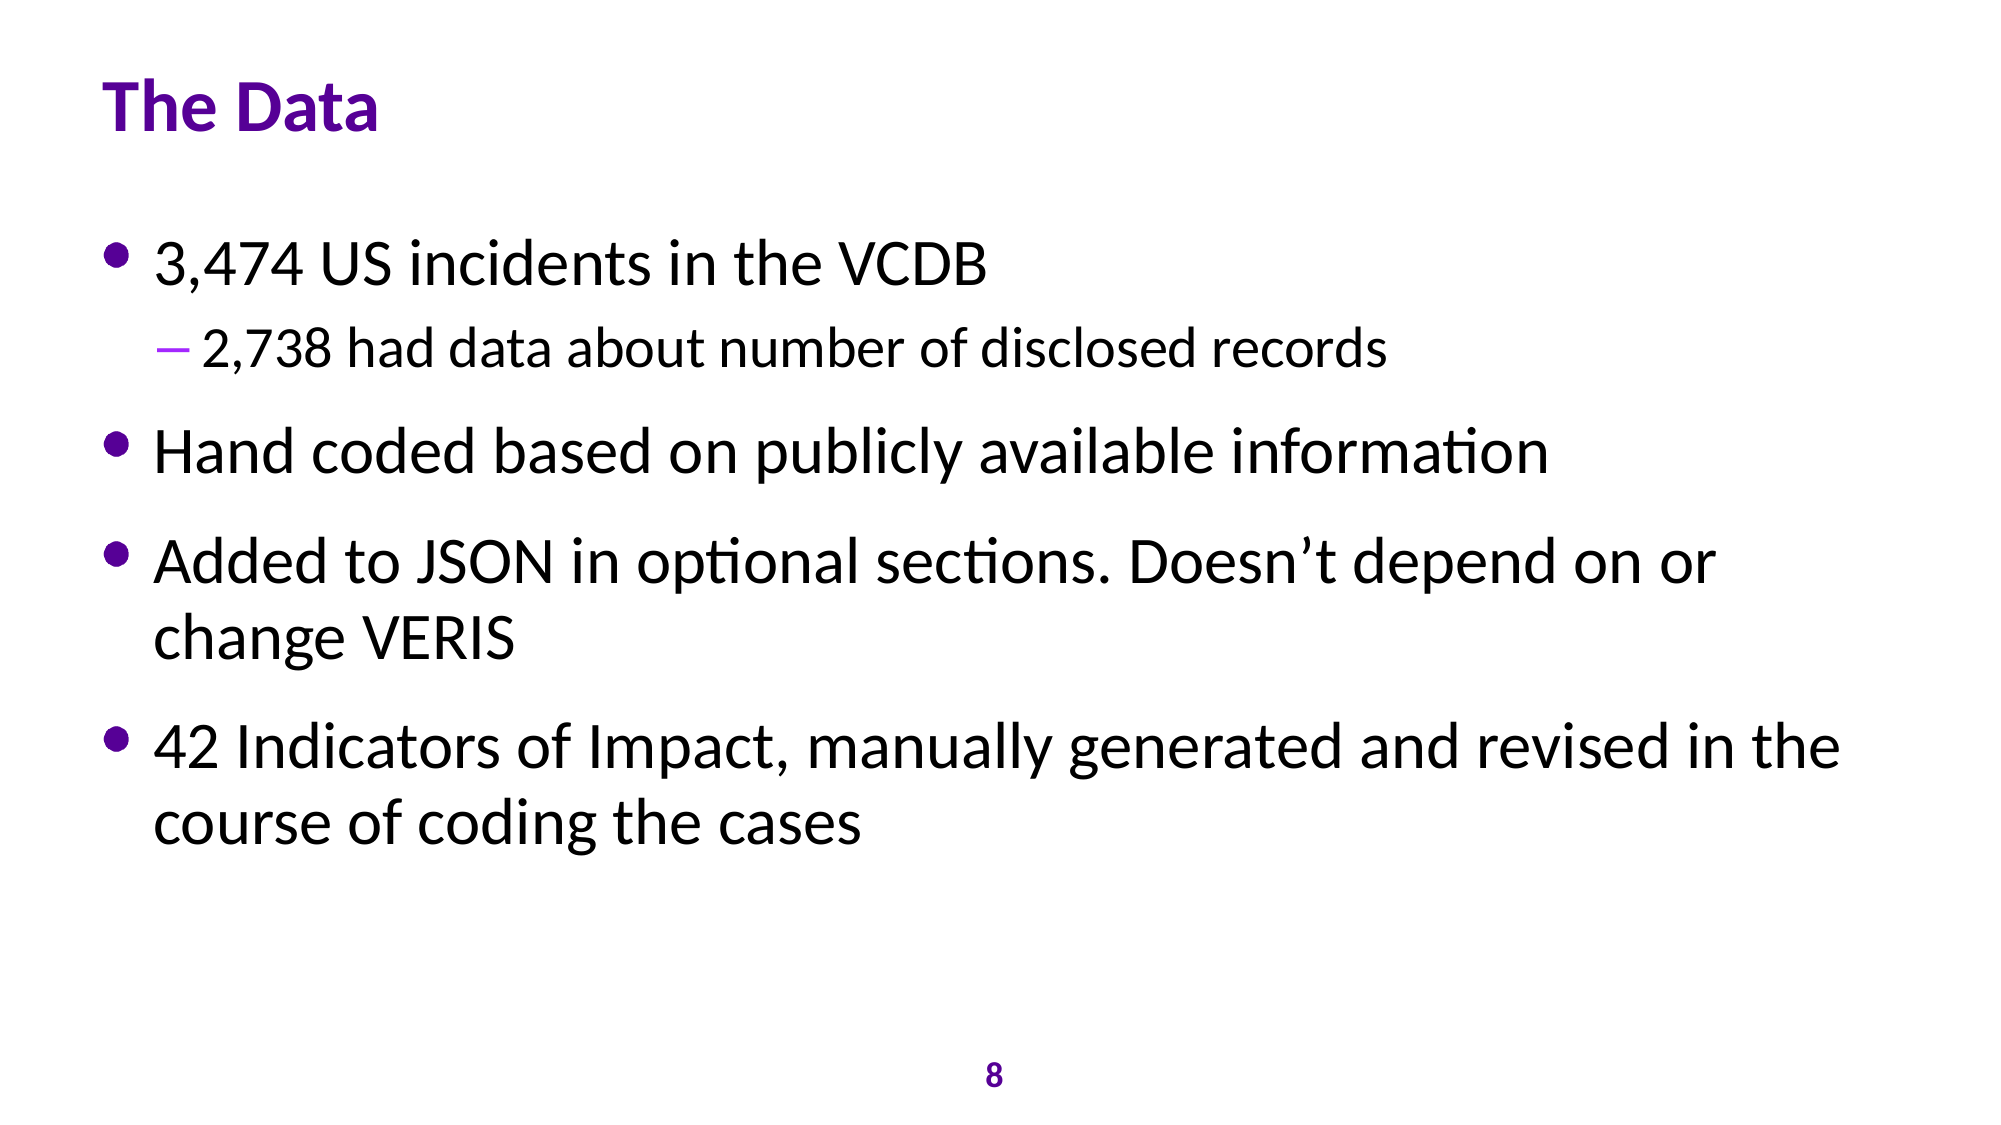

# The Data
3,474 US incidents in the VCDB
2,738 had data about number of disclosed records
Hand coded based on publicly available information
Added to JSON in optional sections. Doesn’t depend on or change VERIS
42 Indicators of Impact, manually generated and revised in the course of coding the cases

8